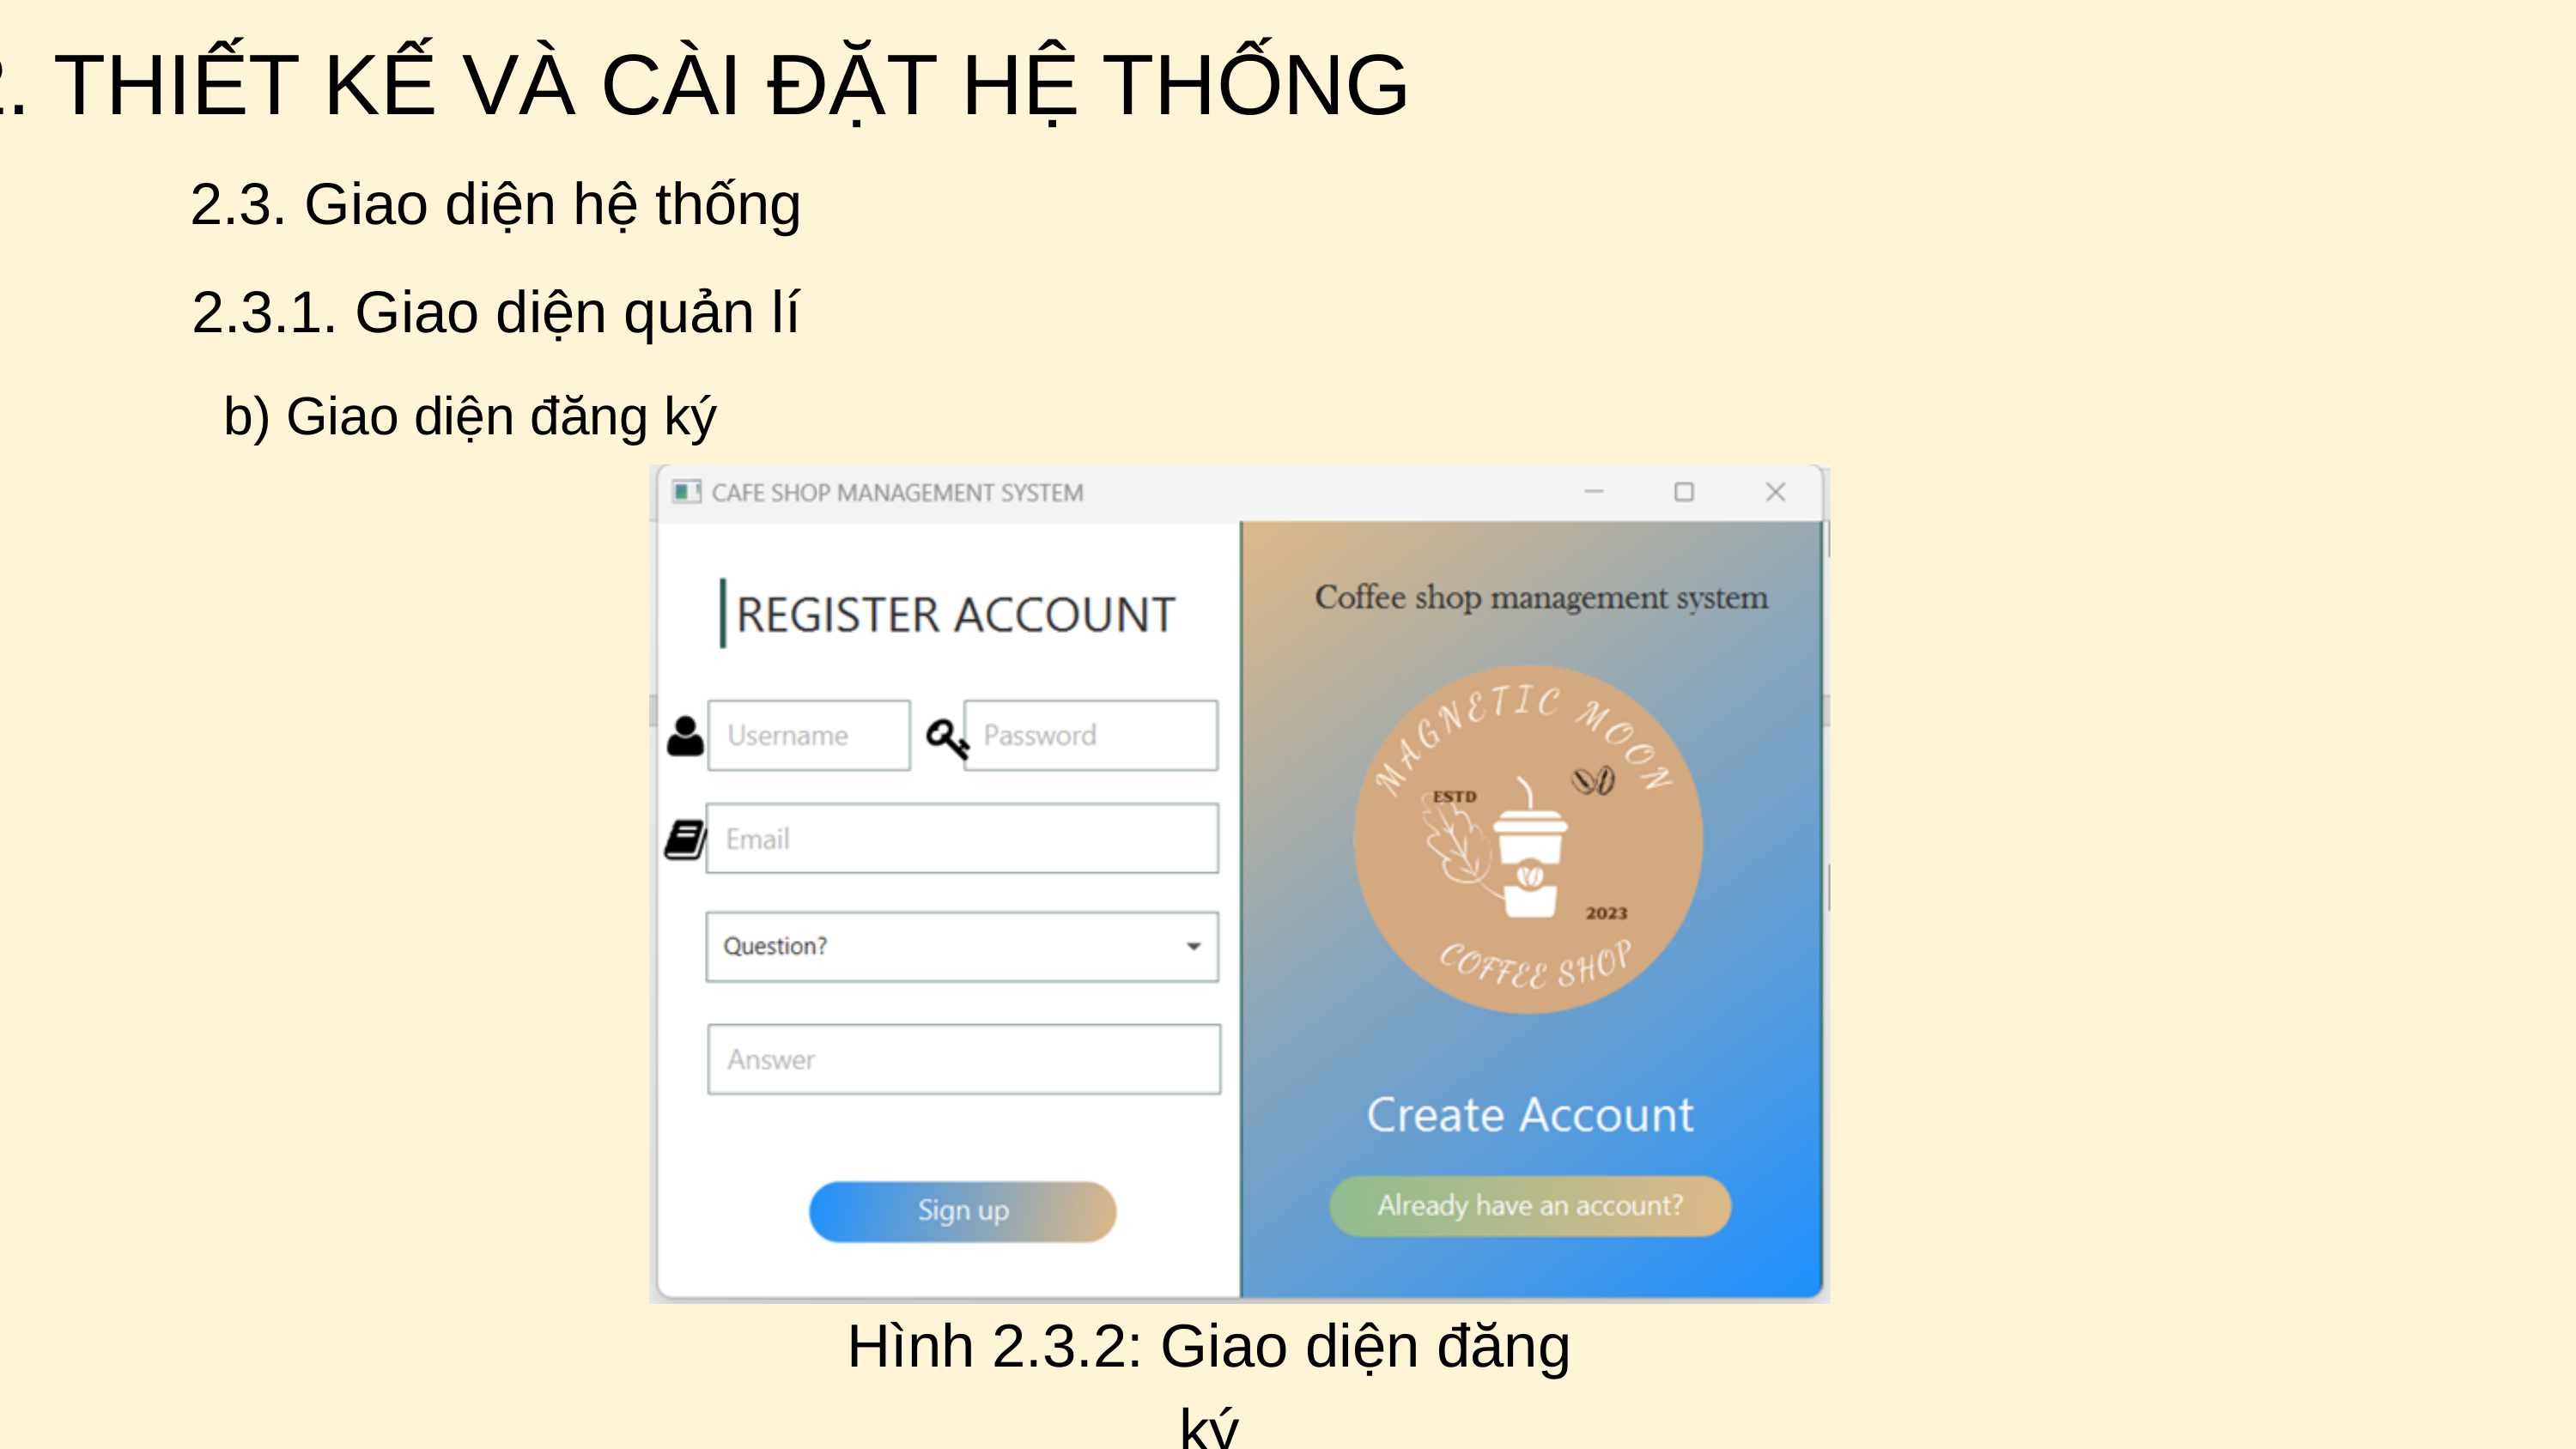

2. THIẾT KẾ VÀ CÀI ĐẶT HỆ THỐNG
2.3. Giao diện hệ thống
2.3.1. Giao diện quản lí

b) Giao diện đăng ký

Hình 2.3.2: Giao diện đăng ký